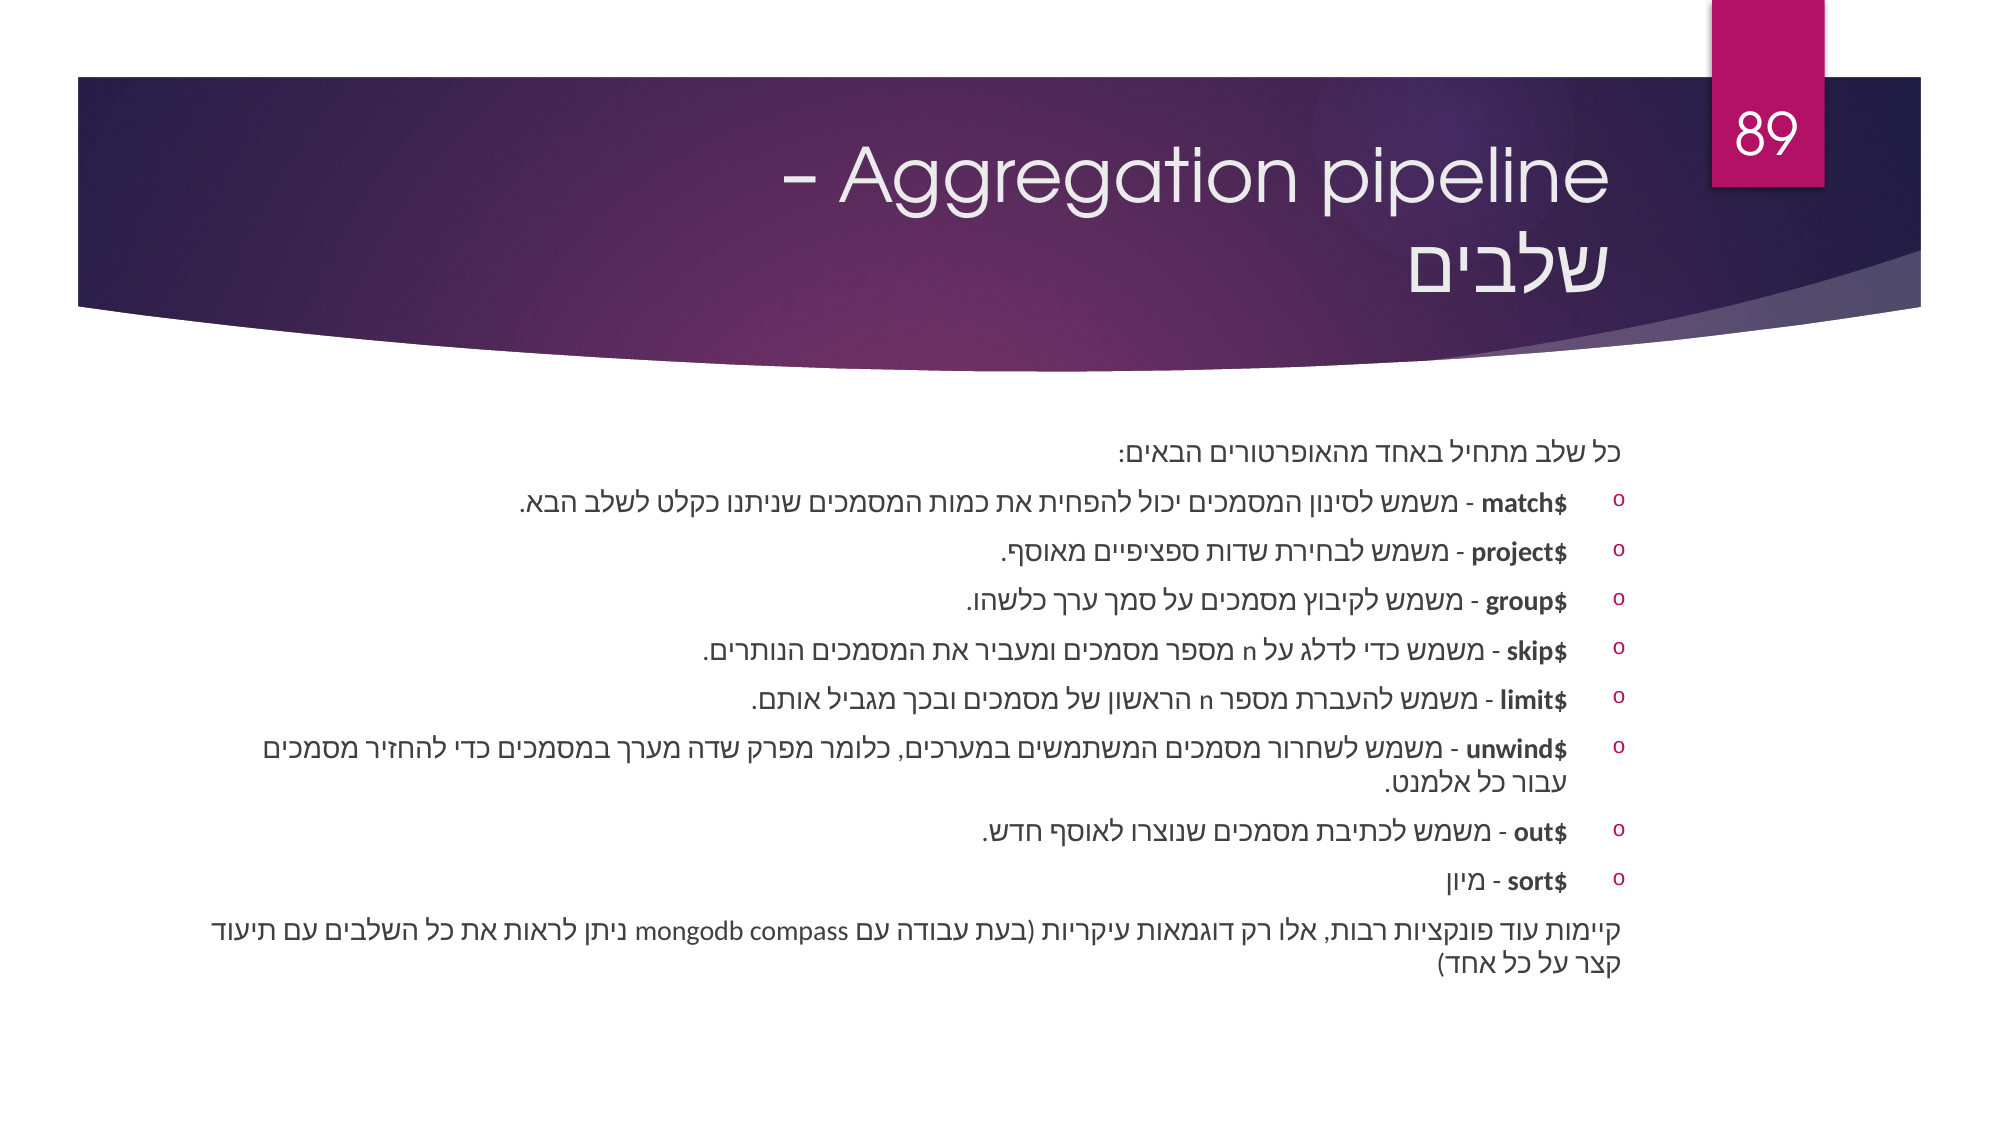

89
# Aggregation pipeline – שלבים
כל שלב מתחיל באחד מהאופרטורים הבאים:
$match - משמש לסינון המסמכים יכול להפחית את כמות המסמכים שניתנו כקלט לשלב הבא.
$project - משמש לבחירת שדות ספציפיים מאוסף.
$group - משמש לקיבוץ מסמכים על סמך ערך כלשהו.
$skip - משמש כדי לדלג על n מספר מסמכים ומעביר את המסמכים הנותרים.
$limit - משמש להעברת מספר n הראשון של מסמכים ובכך מגביל אותם.
$unwind - משמש לשחרור מסמכים המשתמשים במערכים, כלומר מפרק שדה מערך במסמכים כדי להחזיר מסמכים עבור כל אלמנט.
$out - משמש לכתיבת מסמכים שנוצרו לאוסף חדש.
$sort - מיון
קיימות עוד פונקציות רבות, אלו רק דוגמאות עיקריות (בעת עבודה עם mongodb compass ניתן לראות את כל השלבים עם תיעוד קצר על כל אחד)